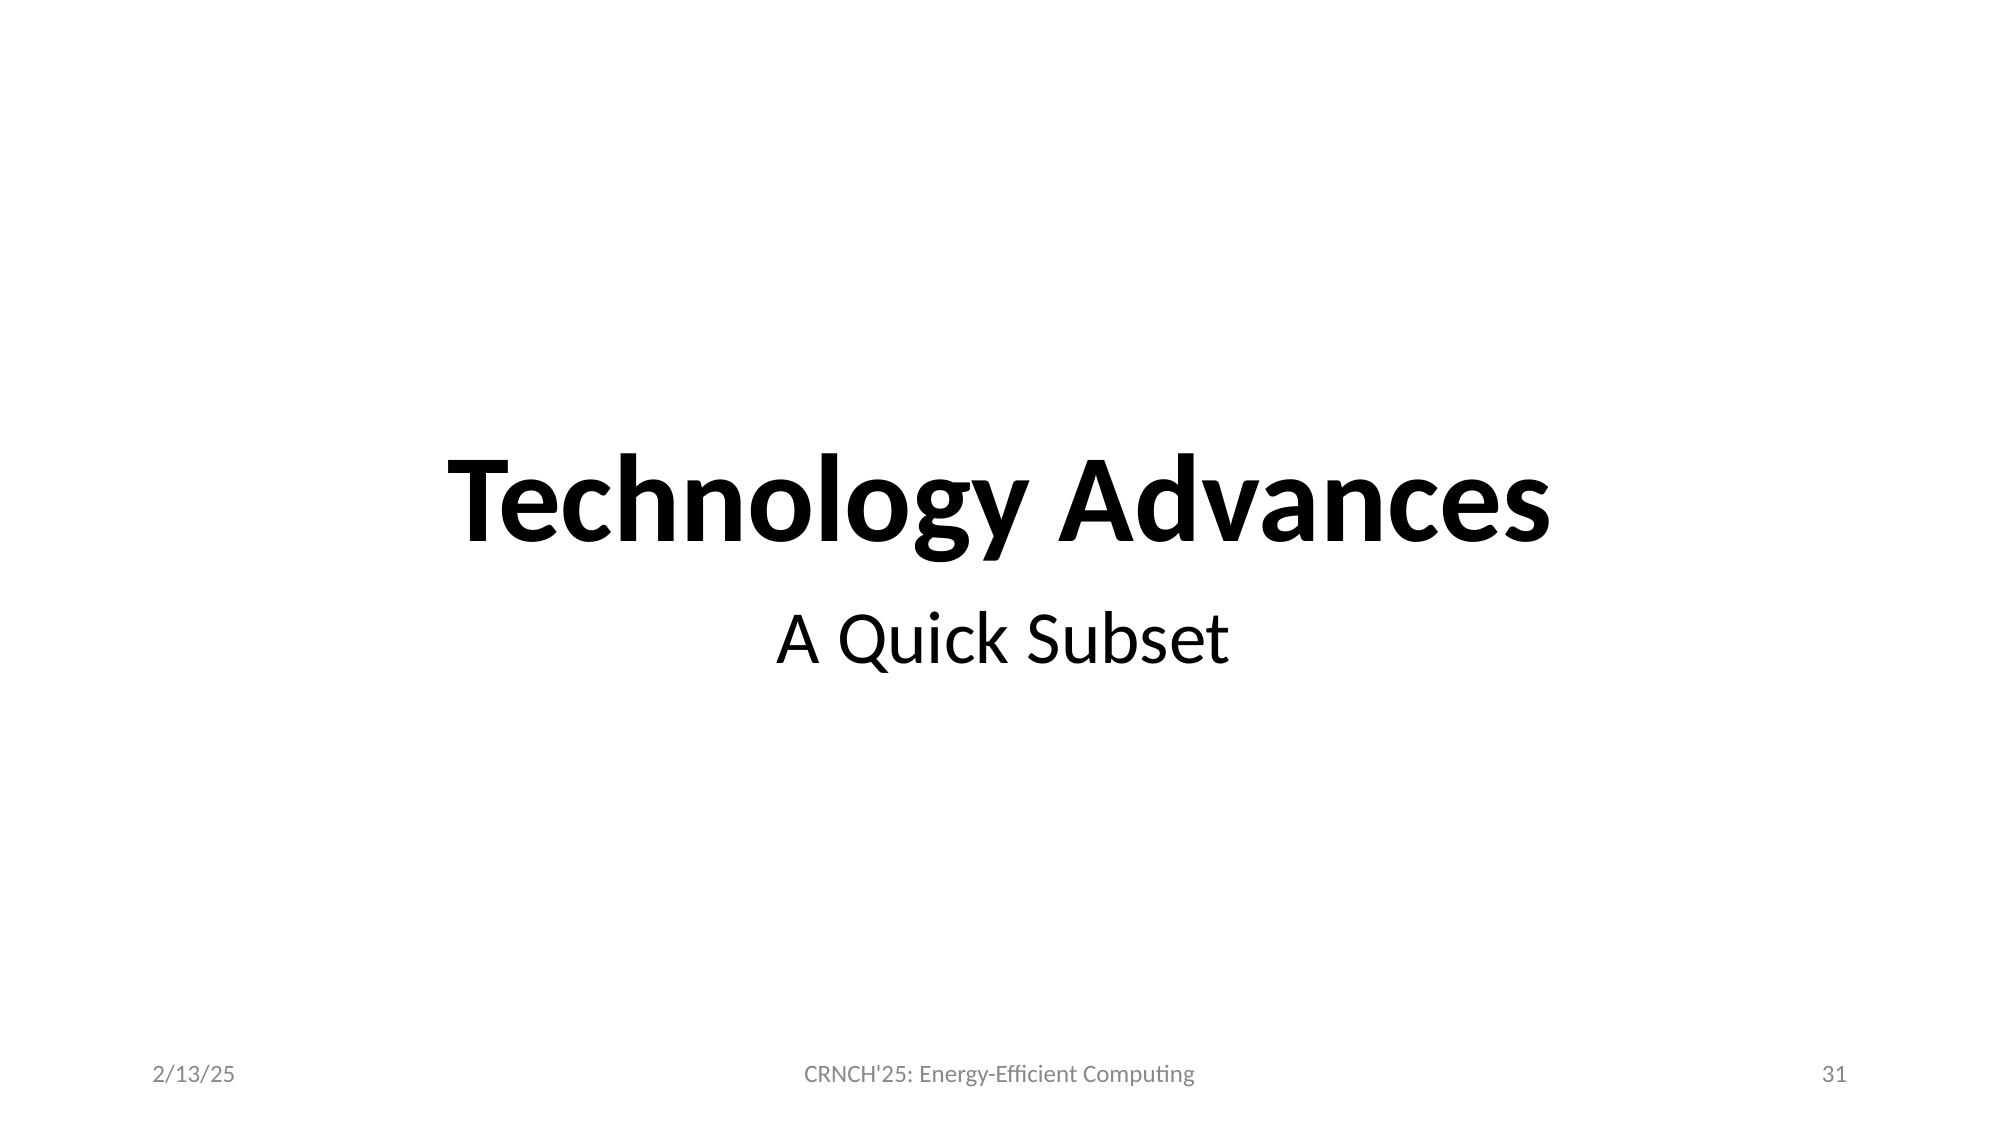

# Technology Advances
A Quick Subset
2/13/25
CRNCH'25: Energy-Efficient Computing
31